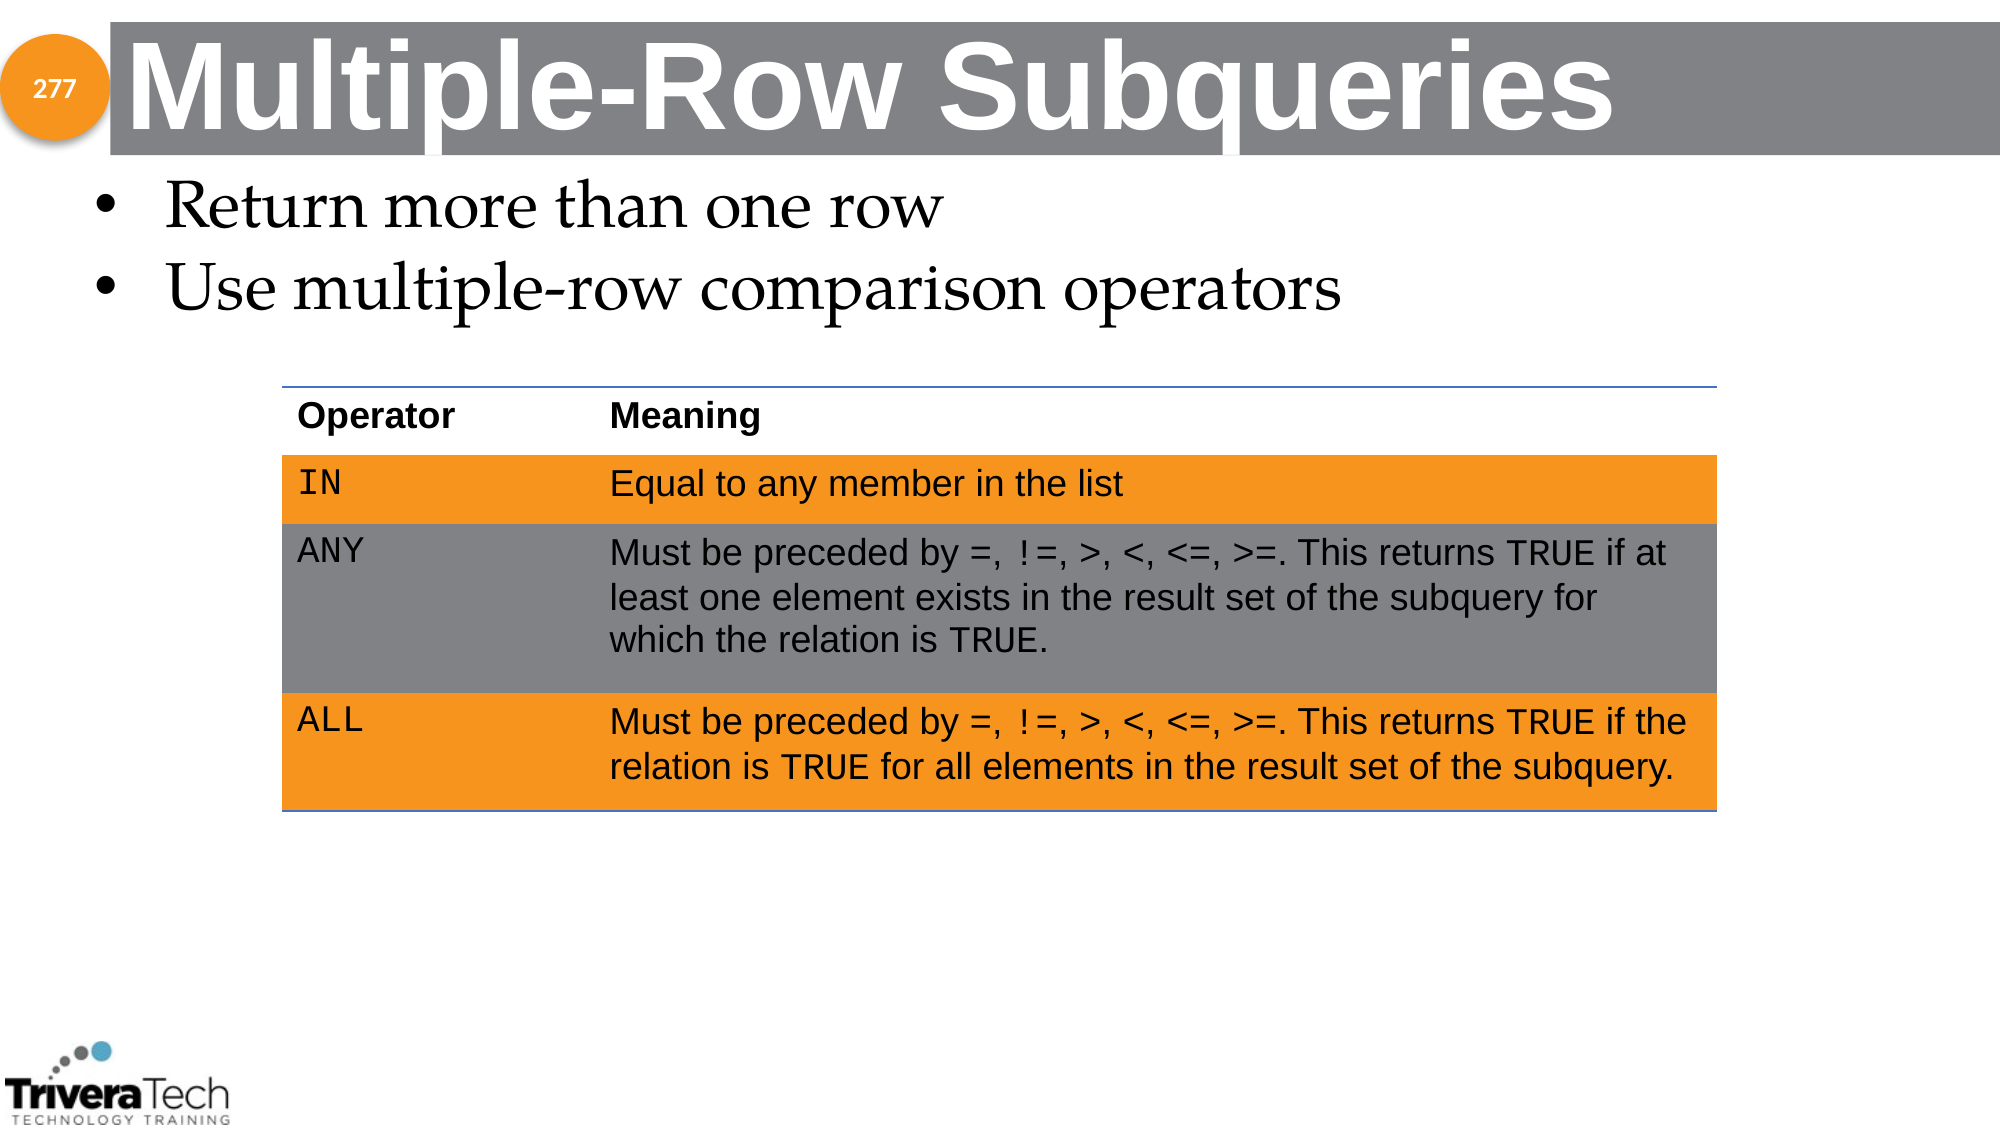

# Multiple-Row Subqueries
277
Return more than one row
Use multiple-row comparison operators
| Operator | Meaning |
| --- | --- |
| IN | Equal to any member in the list |
| ANY | Must be preceded by =, !=, >, <, <=, >=. This returns TRUE if at least one element exists in the result set of the subquery for which the relation is TRUE. |
| ALL | Must be preceded by =, !=, >, <, <=, >=. This returns TRUE if the relation is TRUE for all elements in the result set of the subquery. |